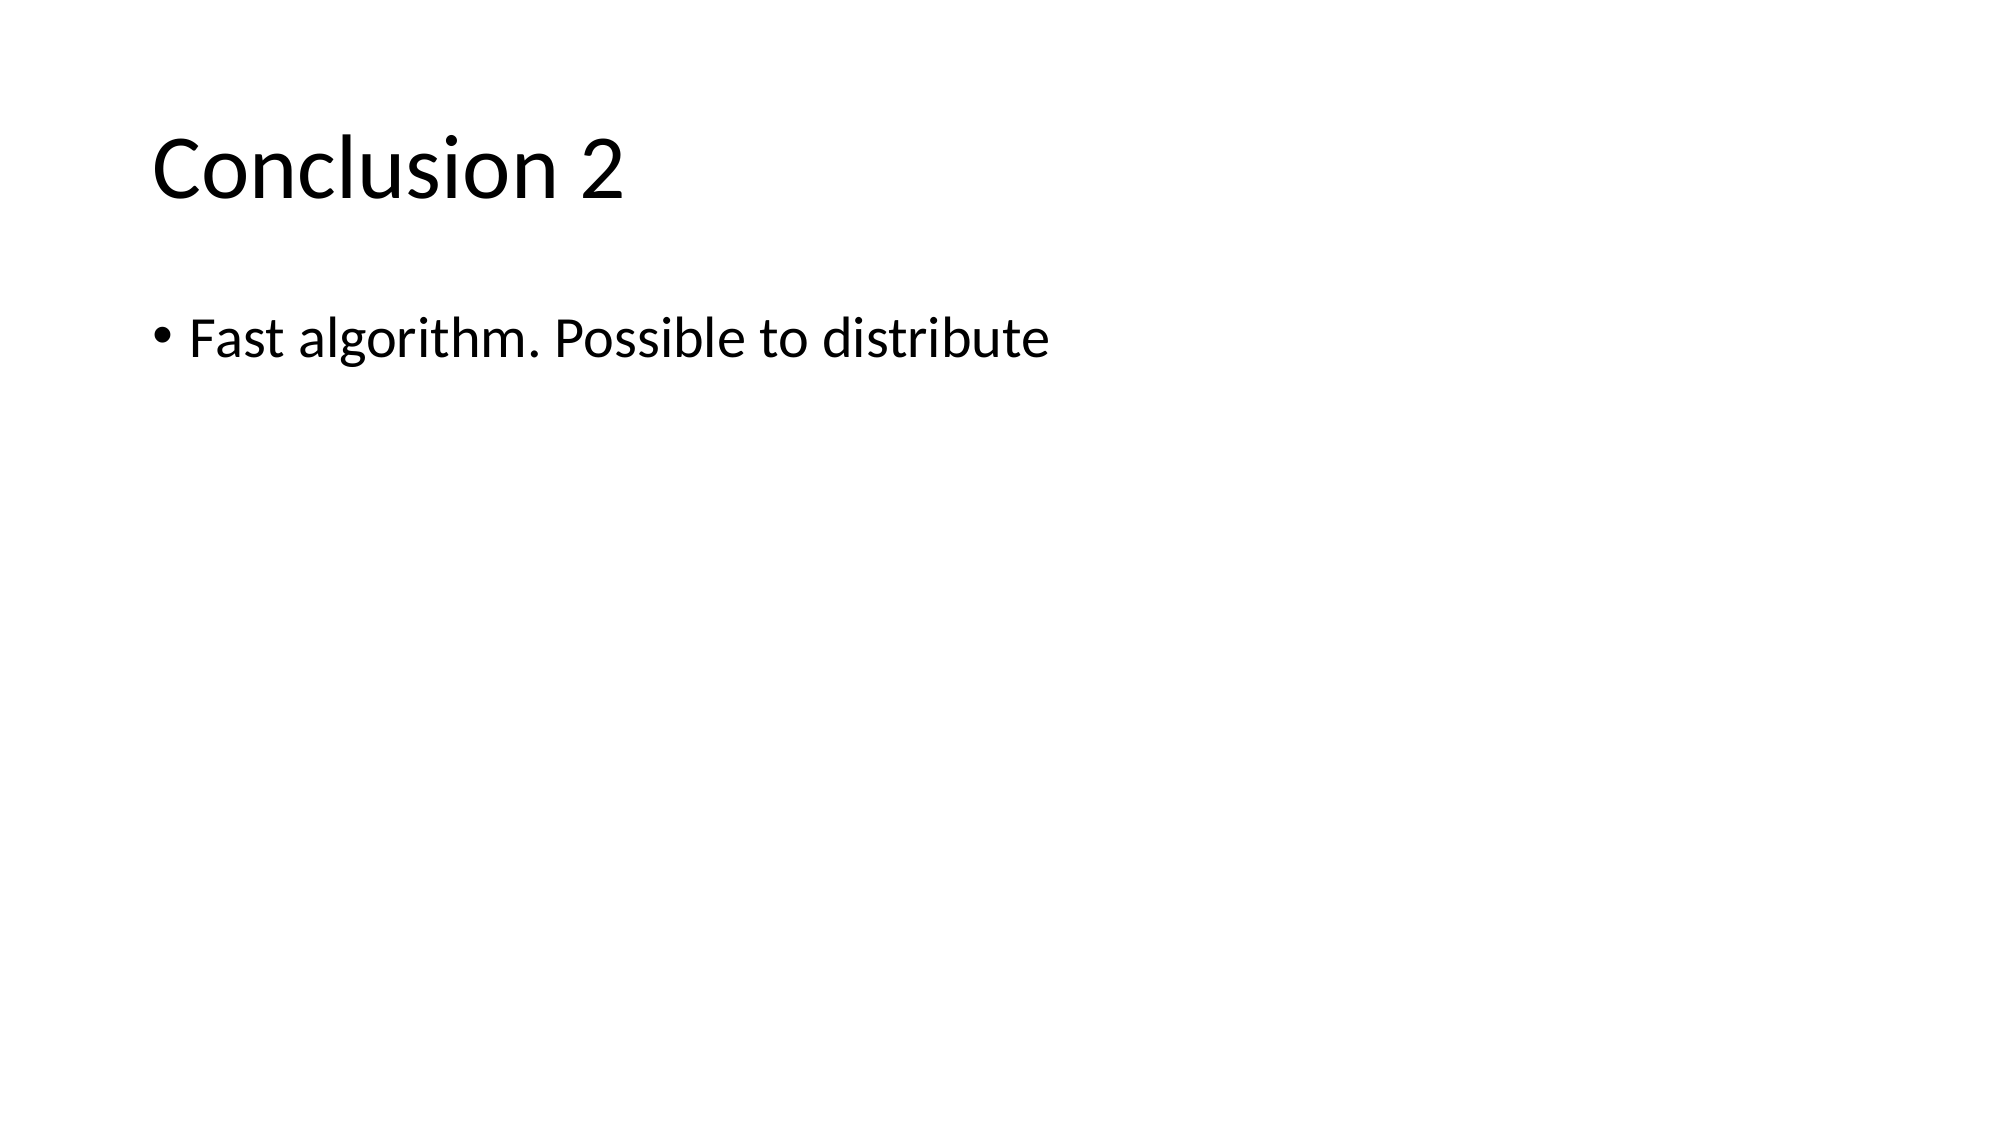

# Conclusion 2
Fast algorithm. Possible to distribute